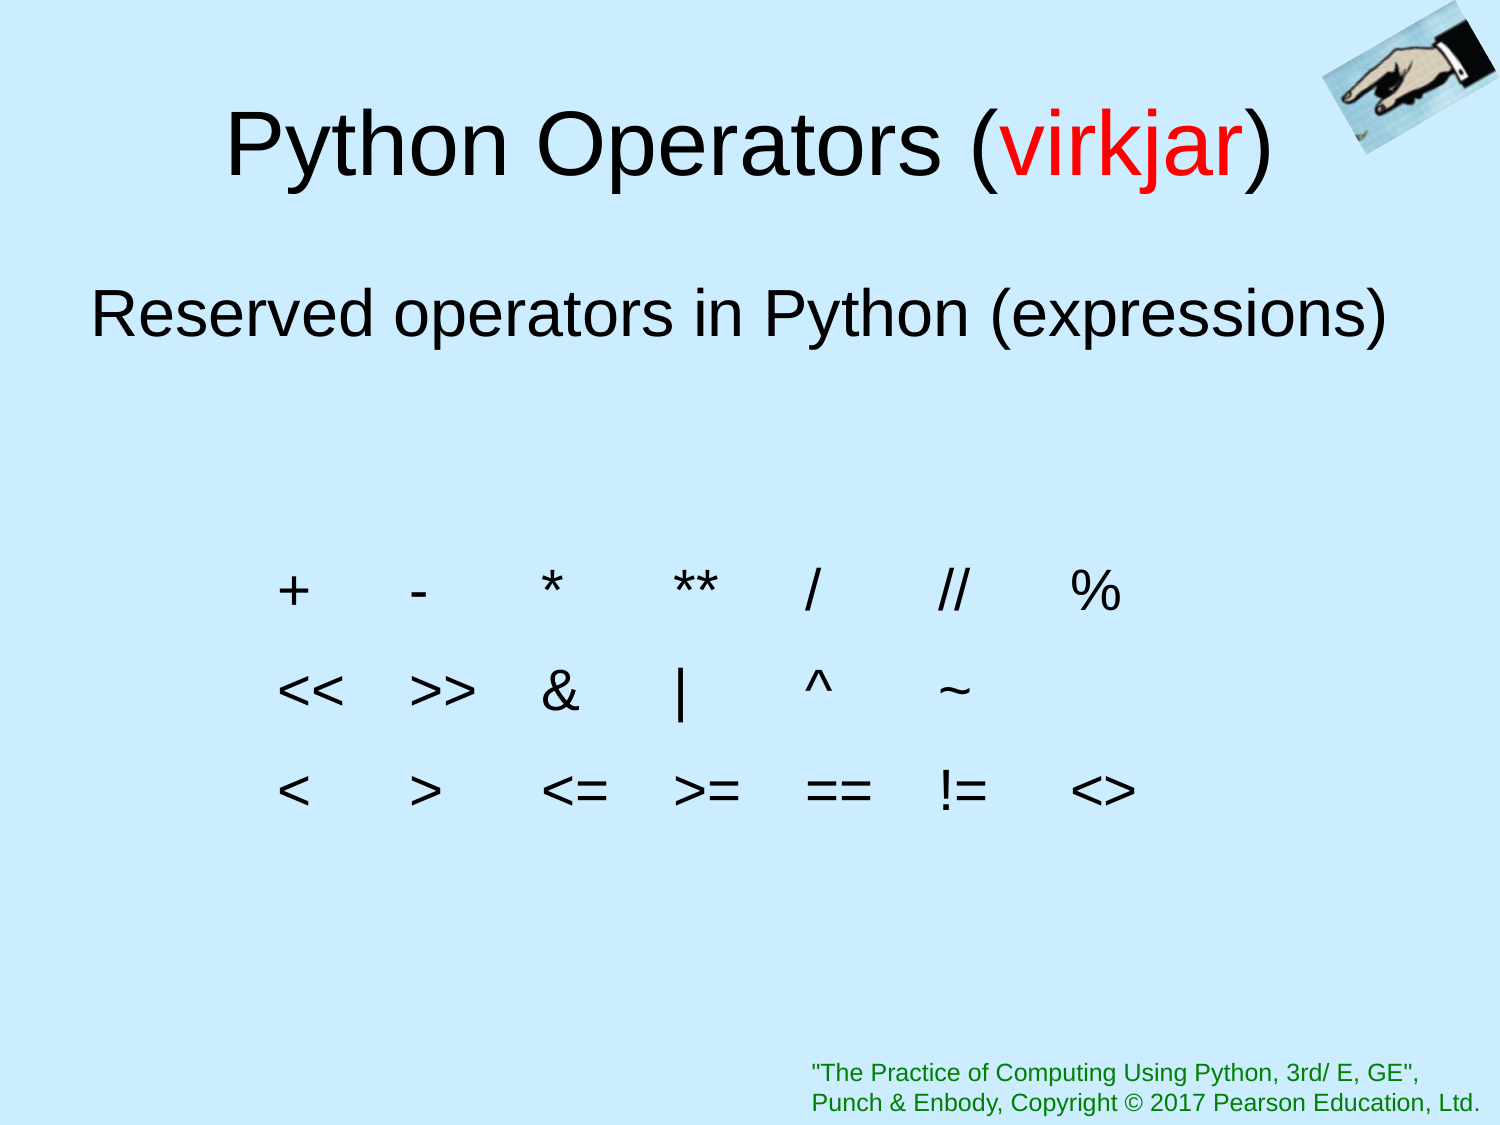

# Python Operators (virkjar)
Reserved operators in Python (expressions)
| + | - | \* | \*\* | / | // | % |
| --- | --- | --- | --- | --- | --- | --- |
| << | >> | & | | | ^ | ~ |  |
| < | > | <= | >= | == | != | <> |